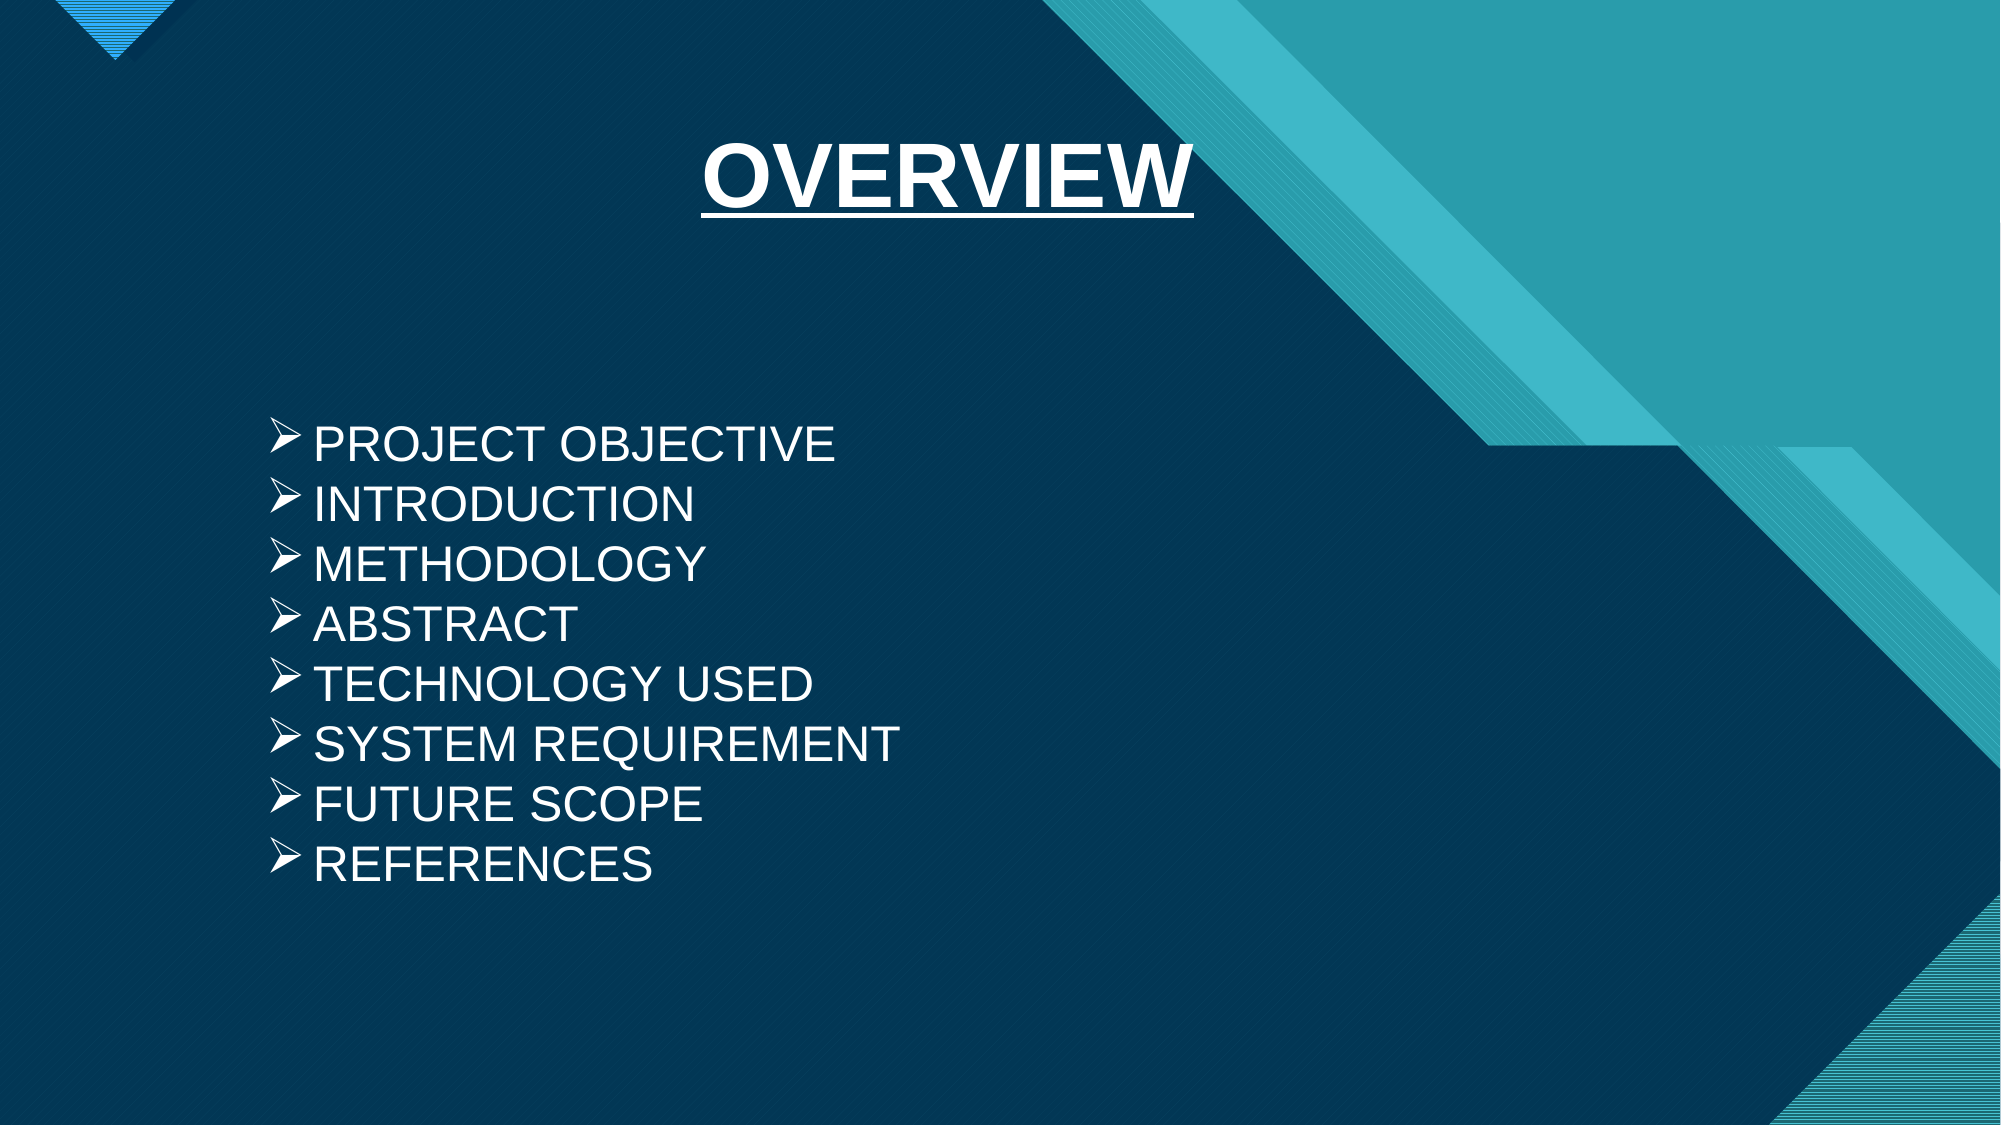

OVERVIEW
PROJECT OBJECTIVE
INTRODUCTION
METHODOLOGY
ABSTRACT
TECHNOLOGY USED
SYSTEM REQUIREMENT
FUTURE SCOPE
REFERENCES

3